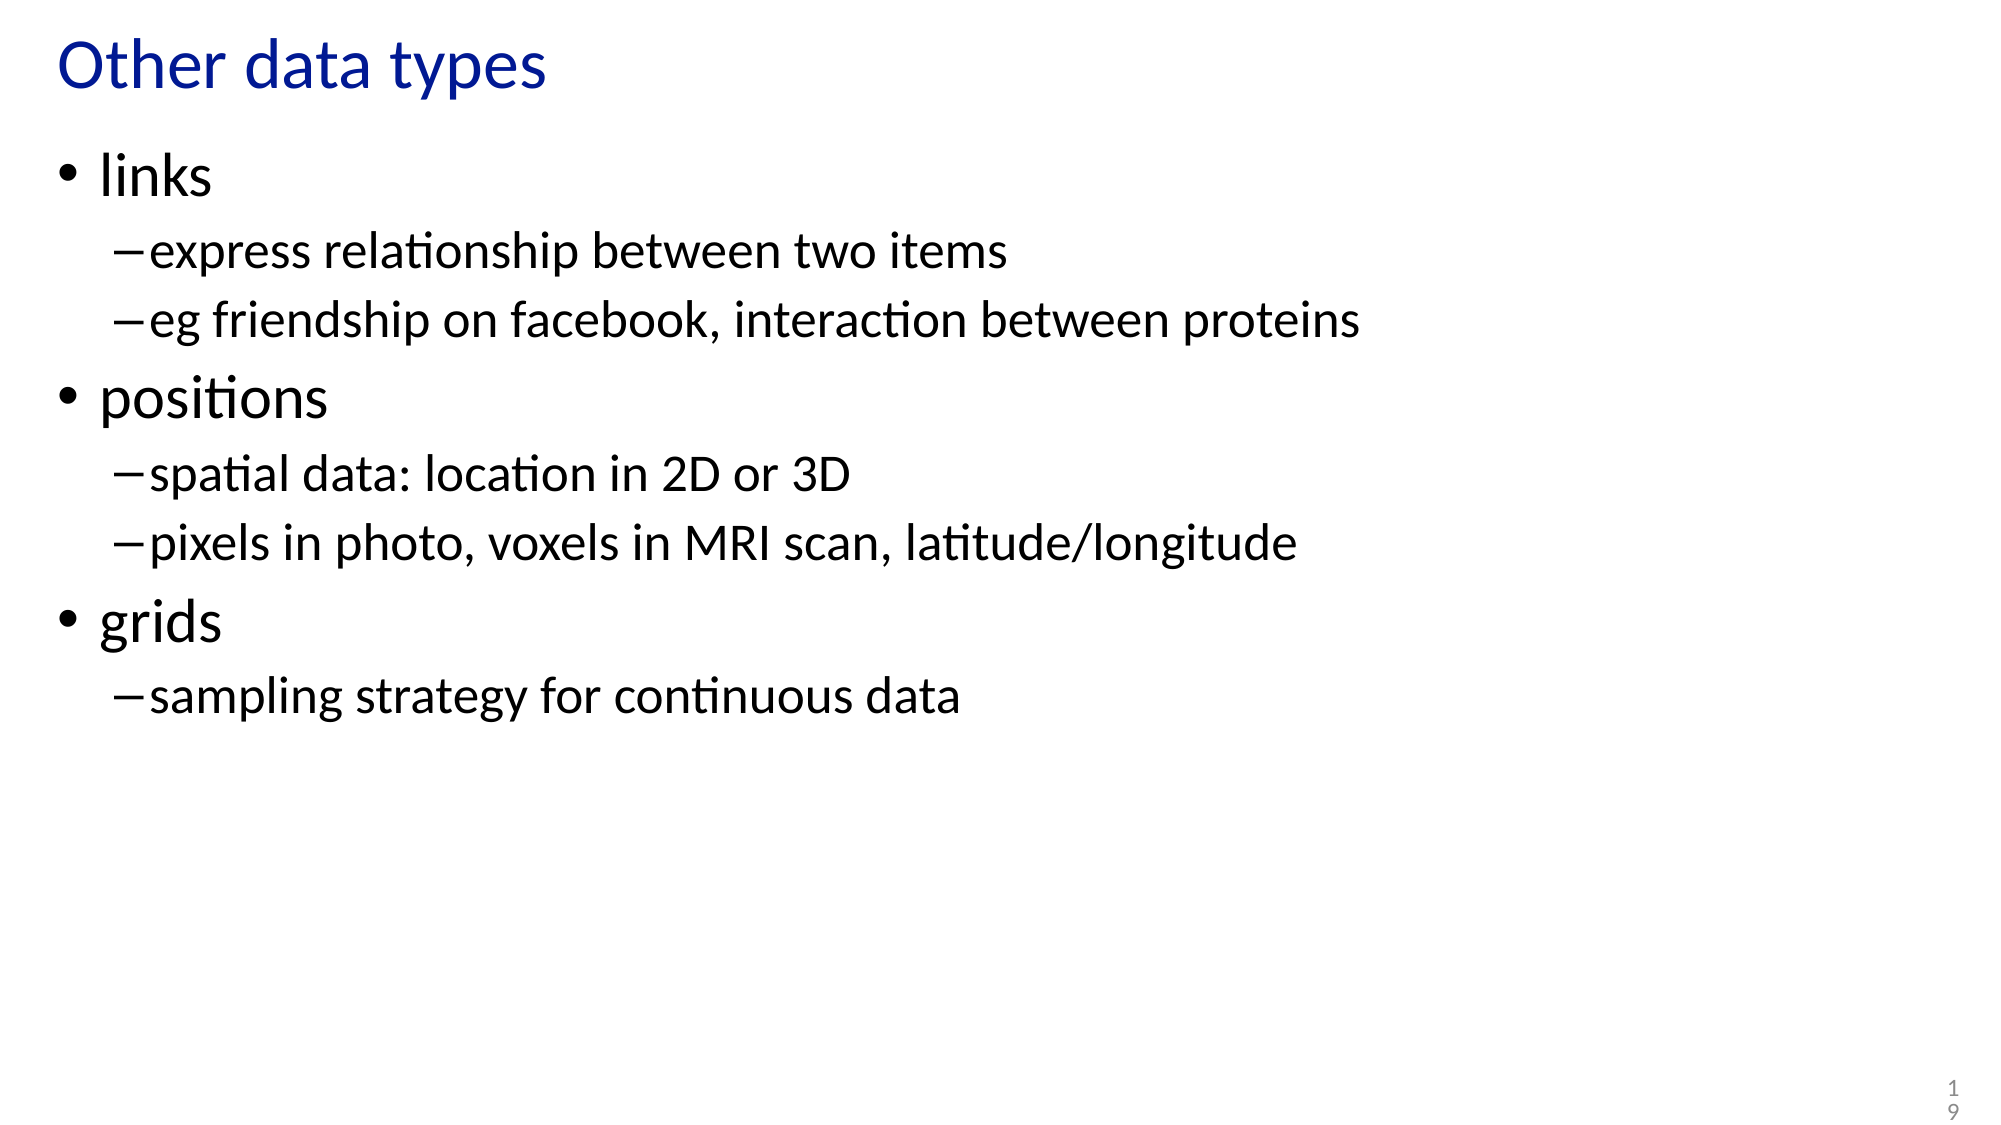

# Other data types
links
express relationship between two items
eg friendship on facebook, interaction between proteins
positions
spatial data: location in 2D or 3D
pixels in photo, voxels in MRI scan, latitude/longitude
grids
sampling strategy for continuous data
19